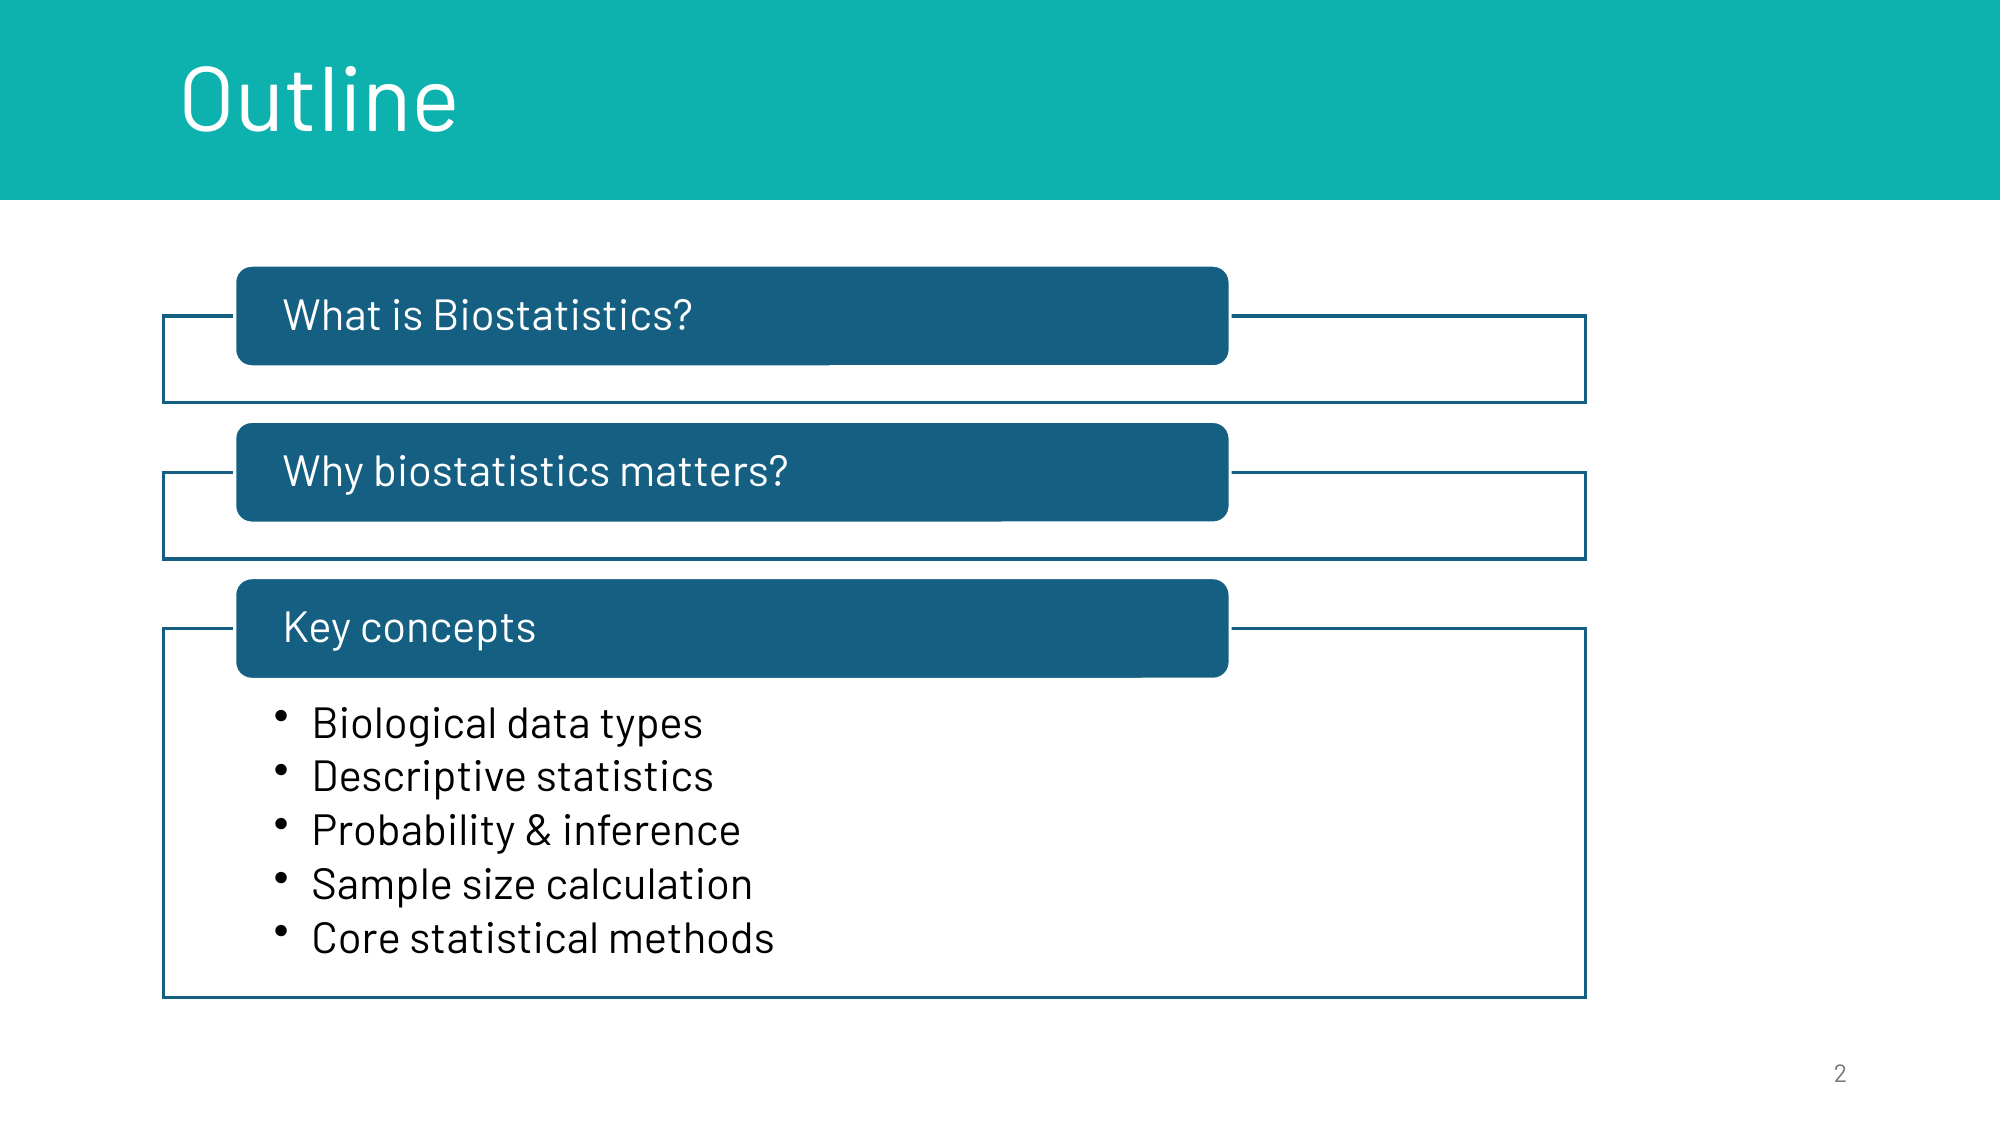

# Outline

What is Biostatistics?
Why biostatistics matters?
Biological data types
Descriptive statistics
Probability & inference
Sample size calculation
Core statistical methods
Key concepts

2